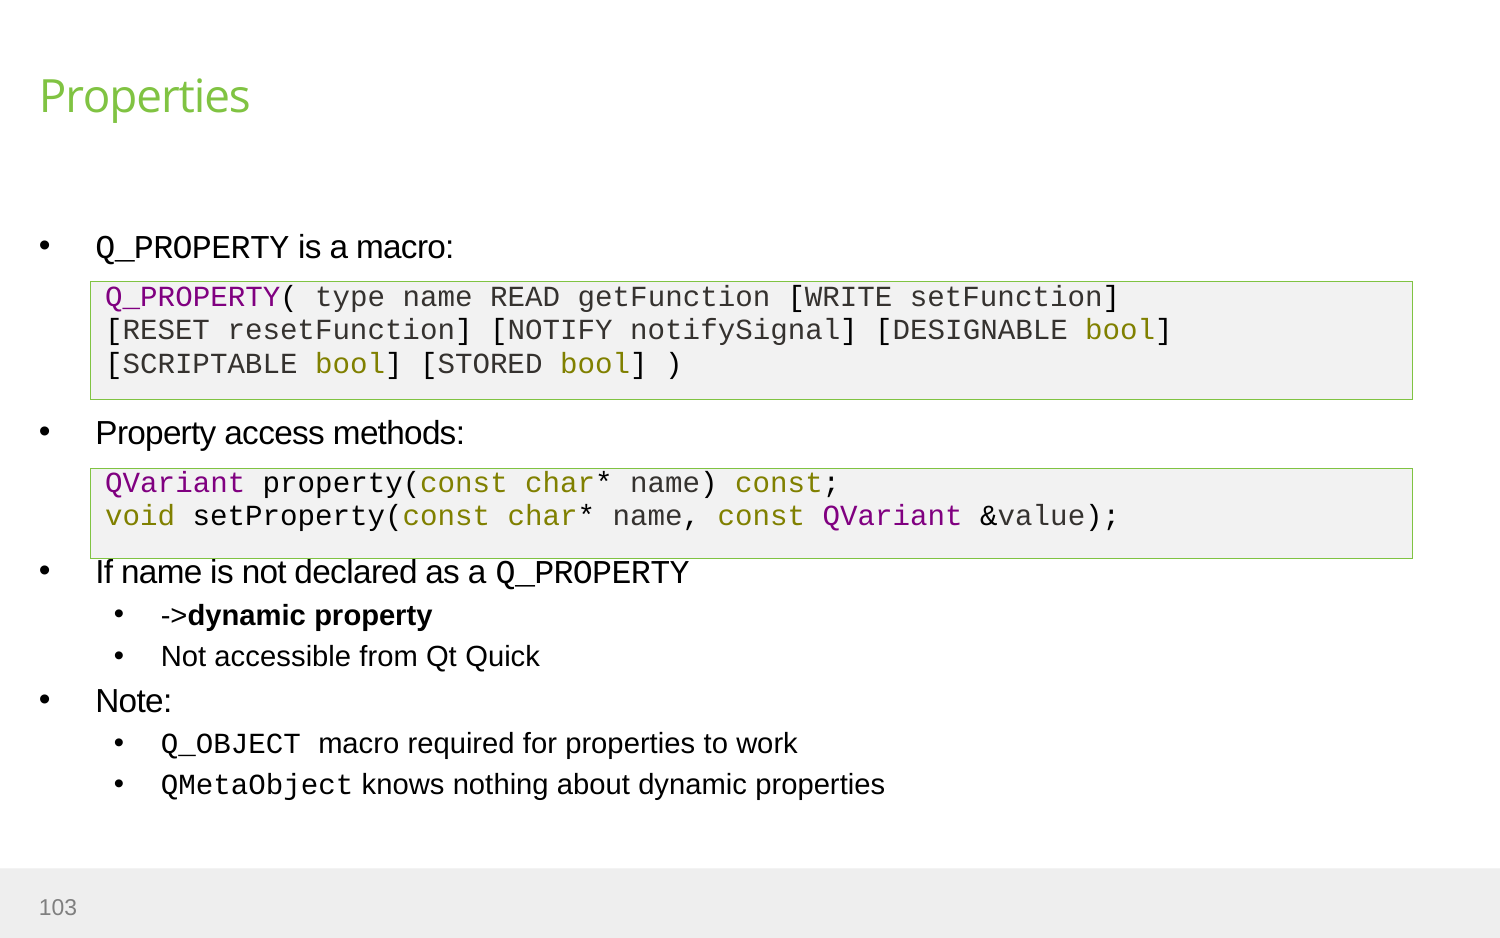

# Properties
Q_PROPERTY is a macro:

Property access methods:

If name is not declared as a Q_PROPERTY
->dynamic property
Not accessible from Qt Quick
Note:
Q_OBJECT macro required for properties to work
QMetaObject knows nothing about dynamic properties
Q_PROPERTY( type name READ getFunction [WRITE setFunction]
[RESET resetFunction] [NOTIFY notifySignal] [DESIGNABLE bool]
[SCRIPTABLE bool] [STORED bool] )
QVariant property(const char* name) const;
void setProperty(const char* name, const QVariant &value);
103